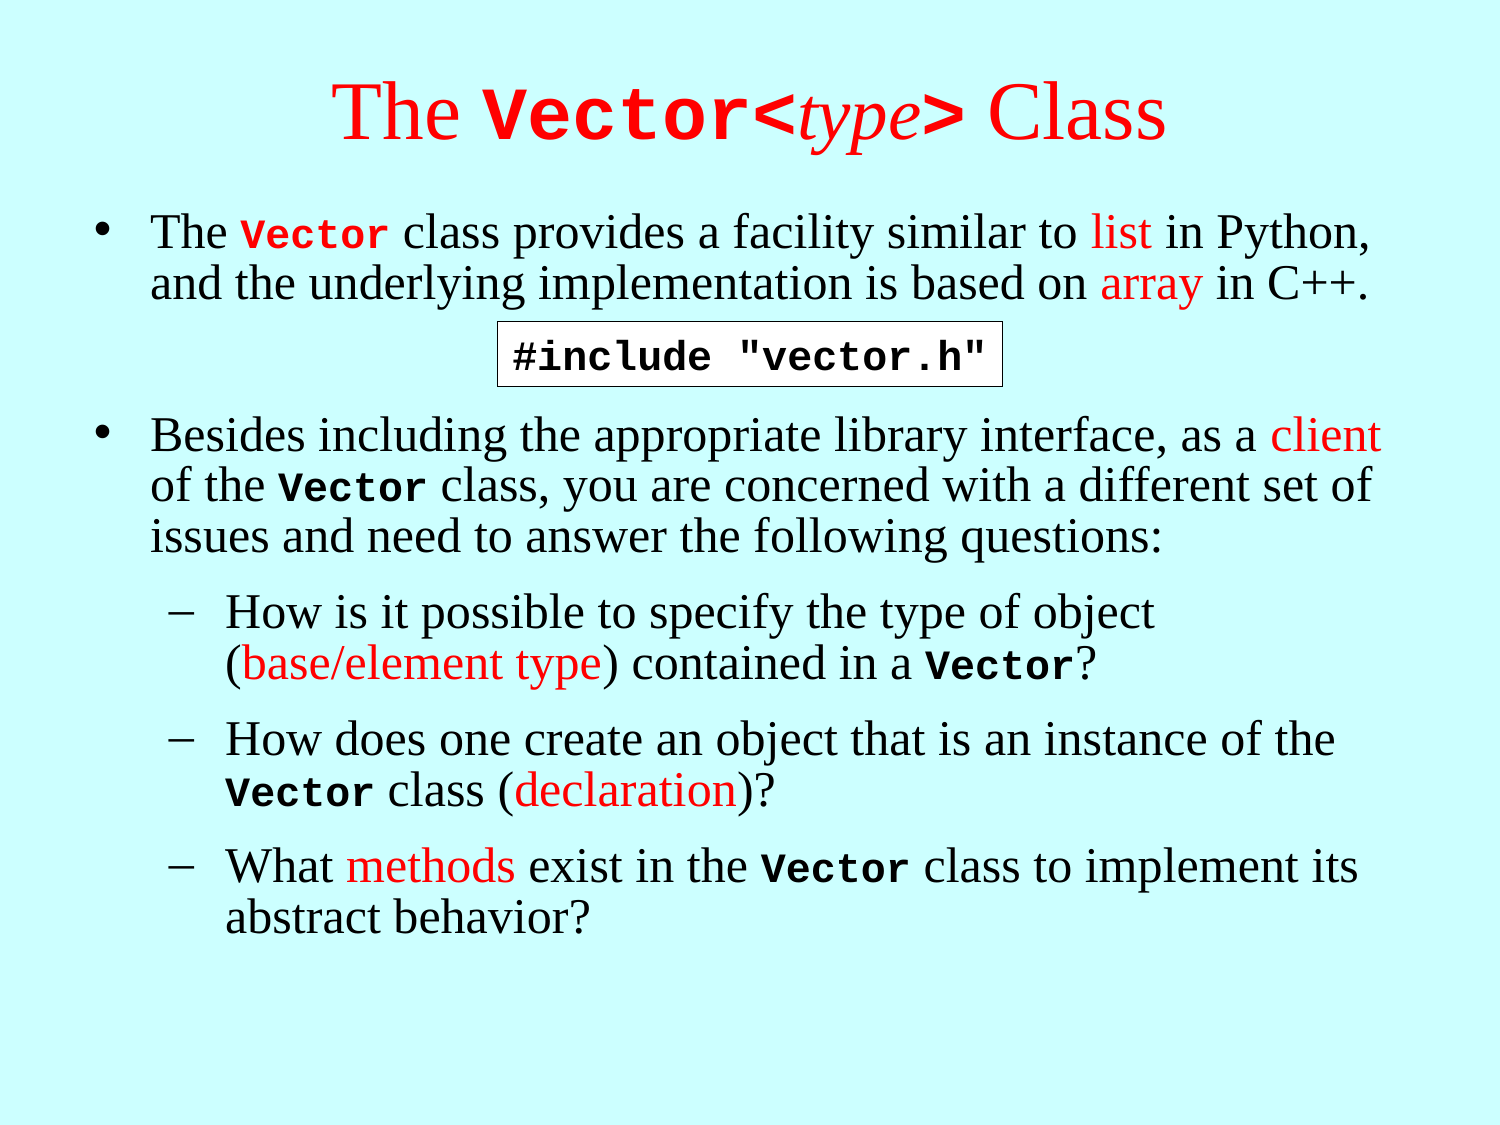

# The Vector<type> Class
The Vector class provides a facility similar to list in Python, and the underlying implementation is based on array in C++.

Besides including the appropriate library interface, as a client of the Vector class, you are concerned with a different set of issues and need to answer the following questions:
How is it possible to specify the type of object (base/element type) contained in a Vector?
How does one create an object that is an instance of the Vector class (declaration)?
What methods exist in the Vector class to implement its abstract behavior?
#include "vector.h"